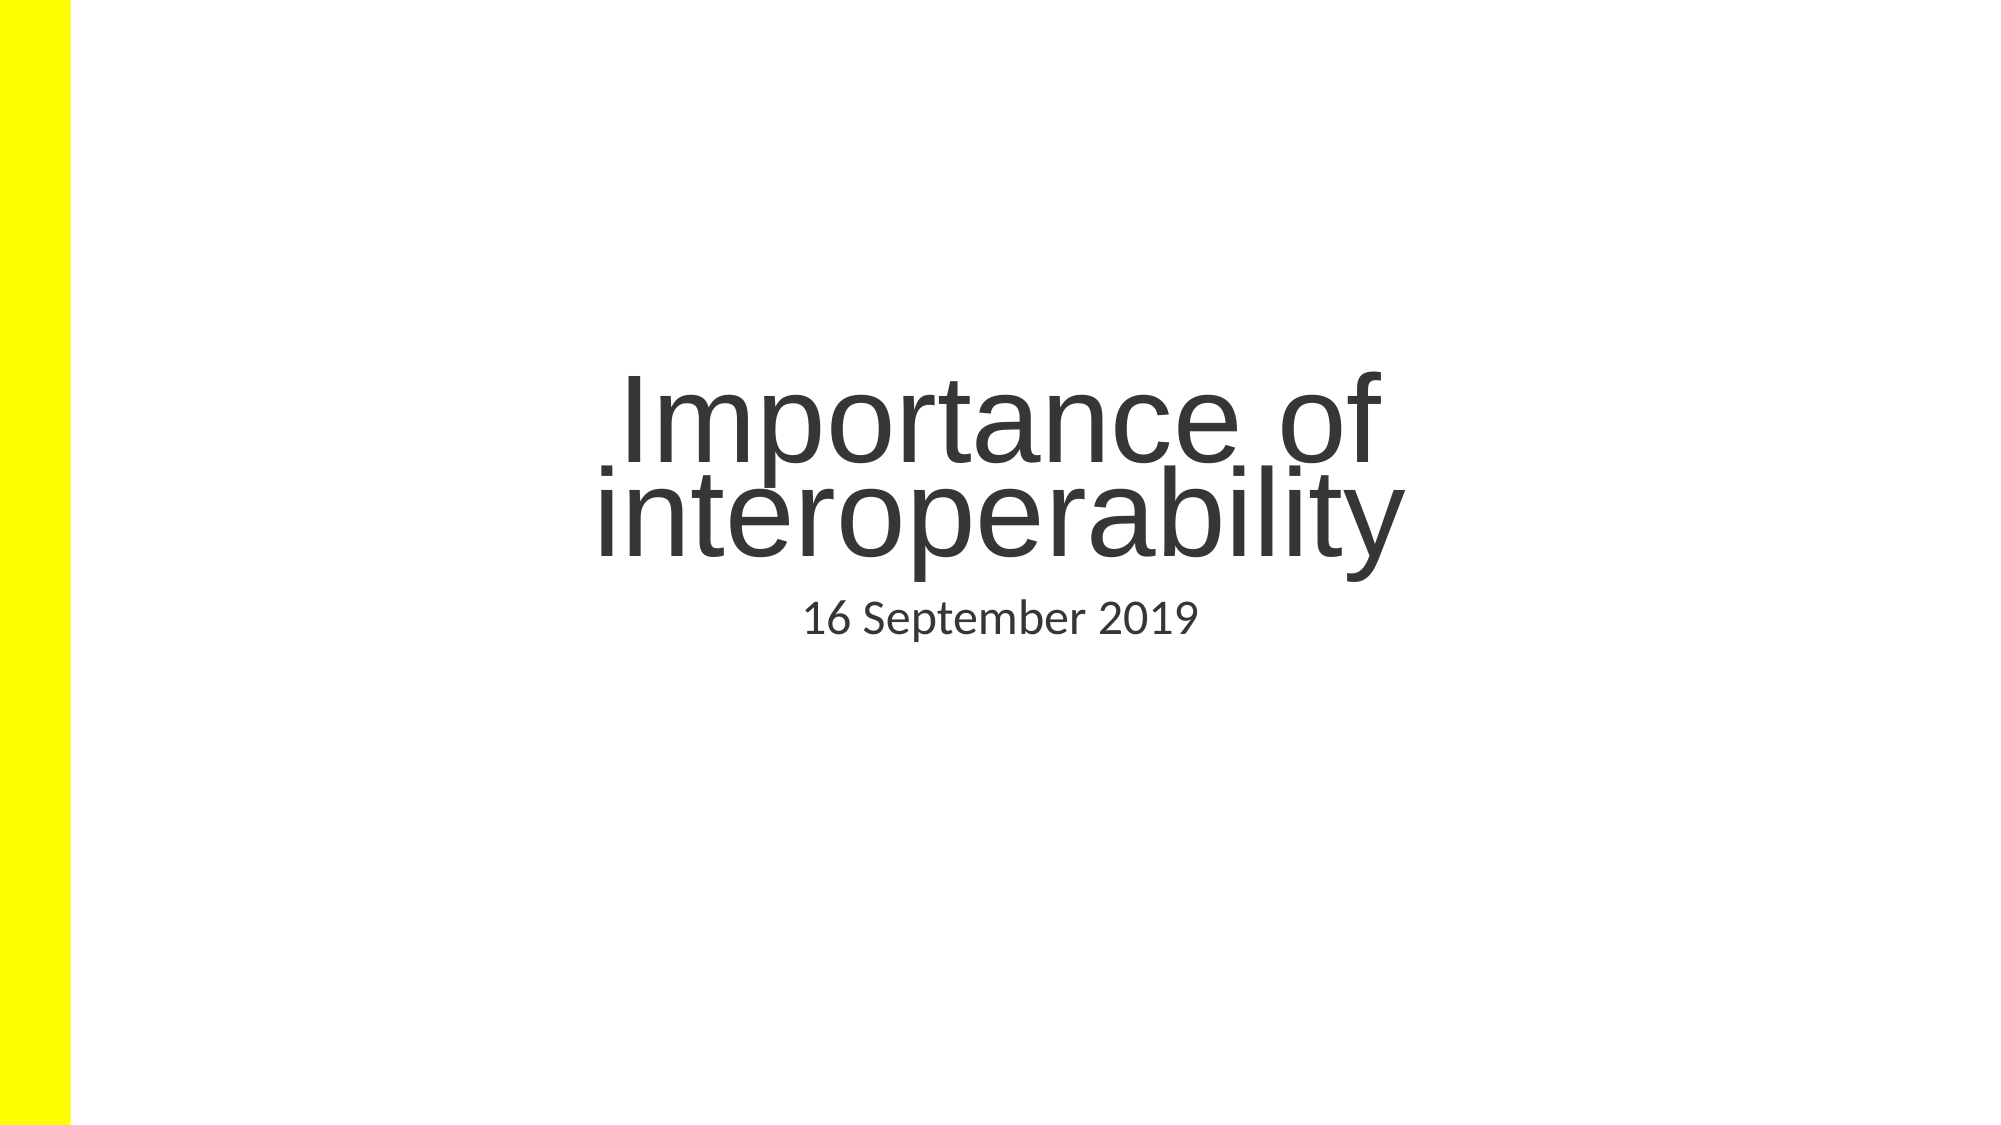

# Importance of interoperability
16 September 2019